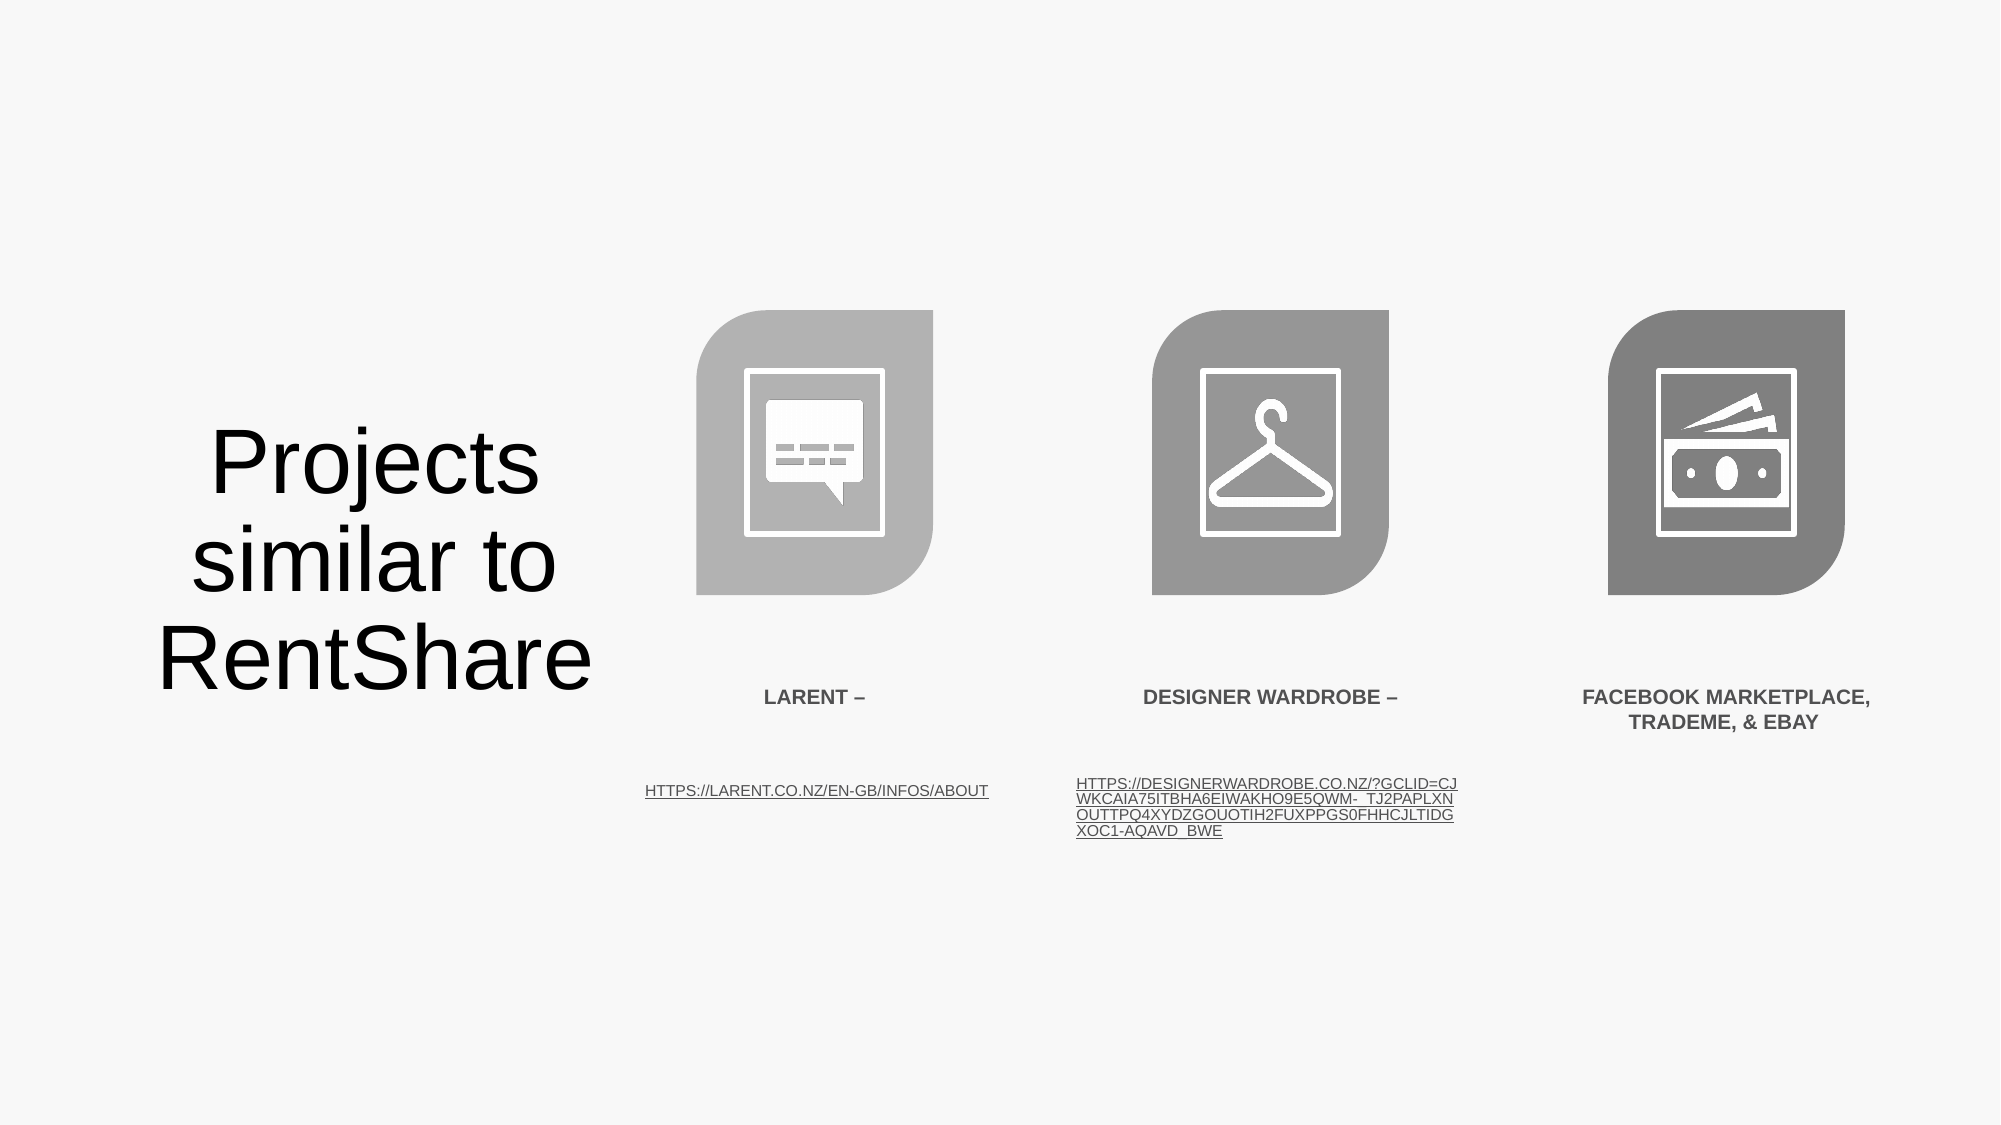

# Projects similar to RentShare

LaRent –

 https://larent.co.nz/en-GB/infos/about
Designer Wardrobe –

 https://designerwardrobe.co.nz/?gclid=CjwKCAiA75itBhA6EiwAkho9e5qWM-_TJ2papLxNoUtTpQ4xyDZgoUOtIH2fuxpPgs0fHhCJltidGxoC1-AQAvD_BwE
Facebook marketplace, Trademe, & eBay